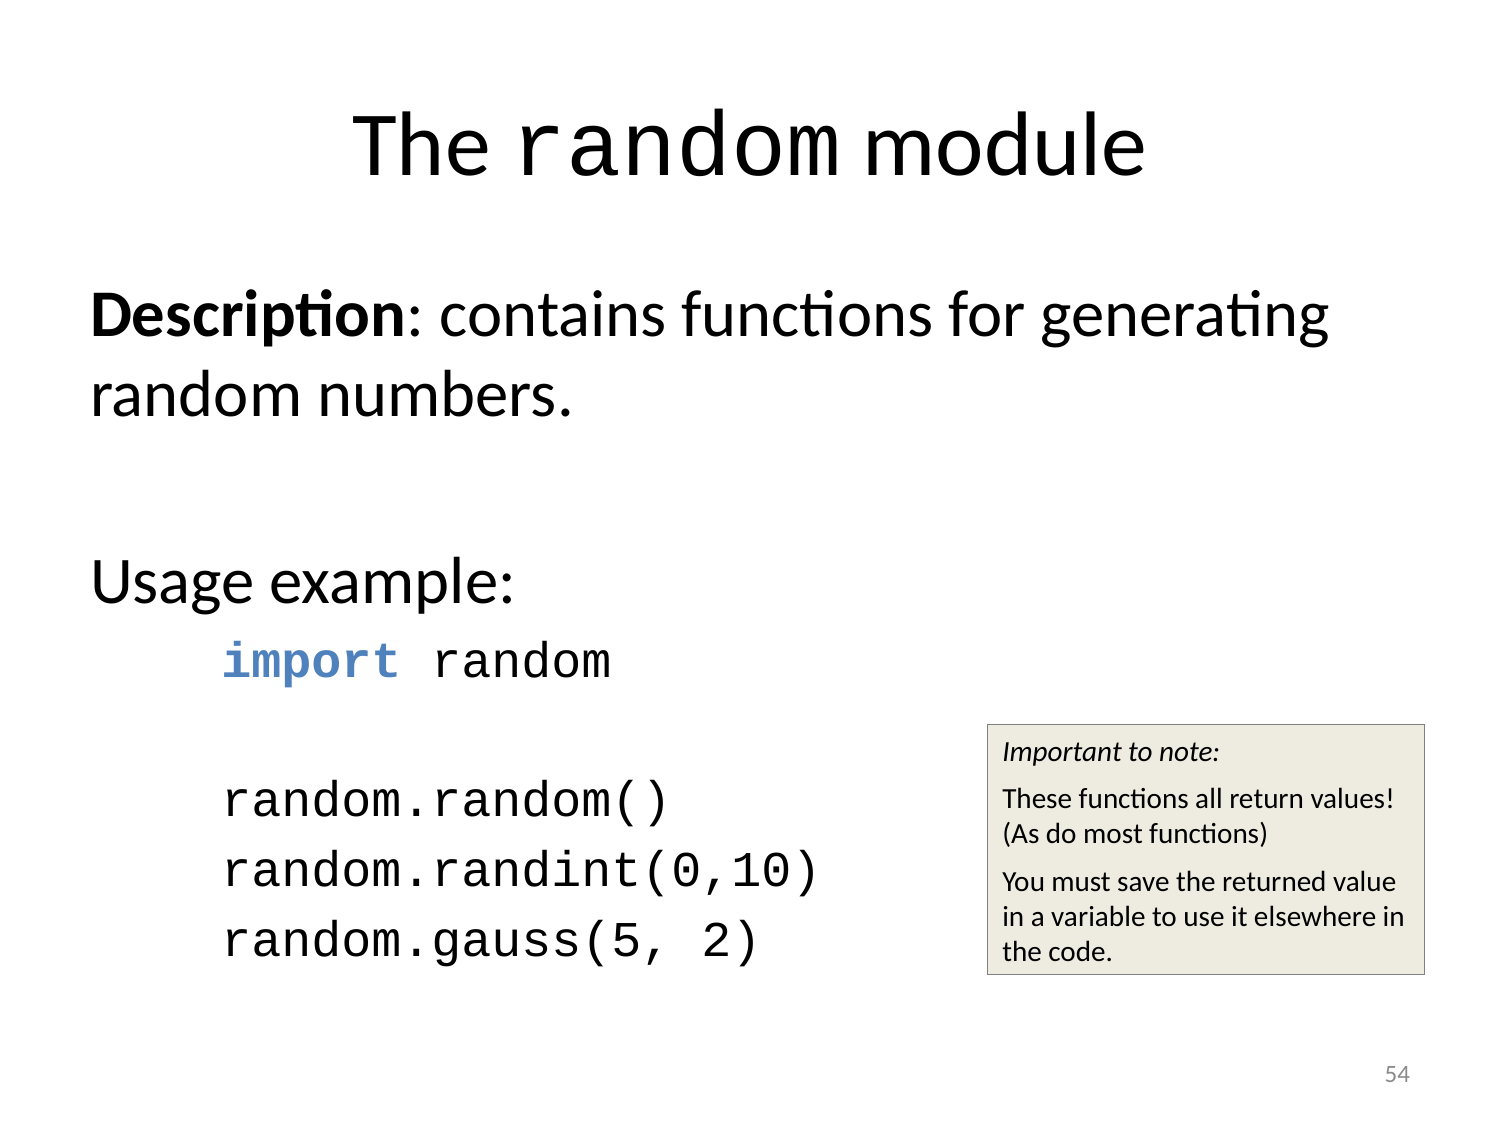

# The random module
Description: contains functions for generating random numbers.

Usage example:
import random

random.random()
random.randint(0,10)
random.gauss(5, 2)

Important to note:
These functions all return values! (As do most functions)
You must save the returned value in a variable to use it elsewhere in the code.
54